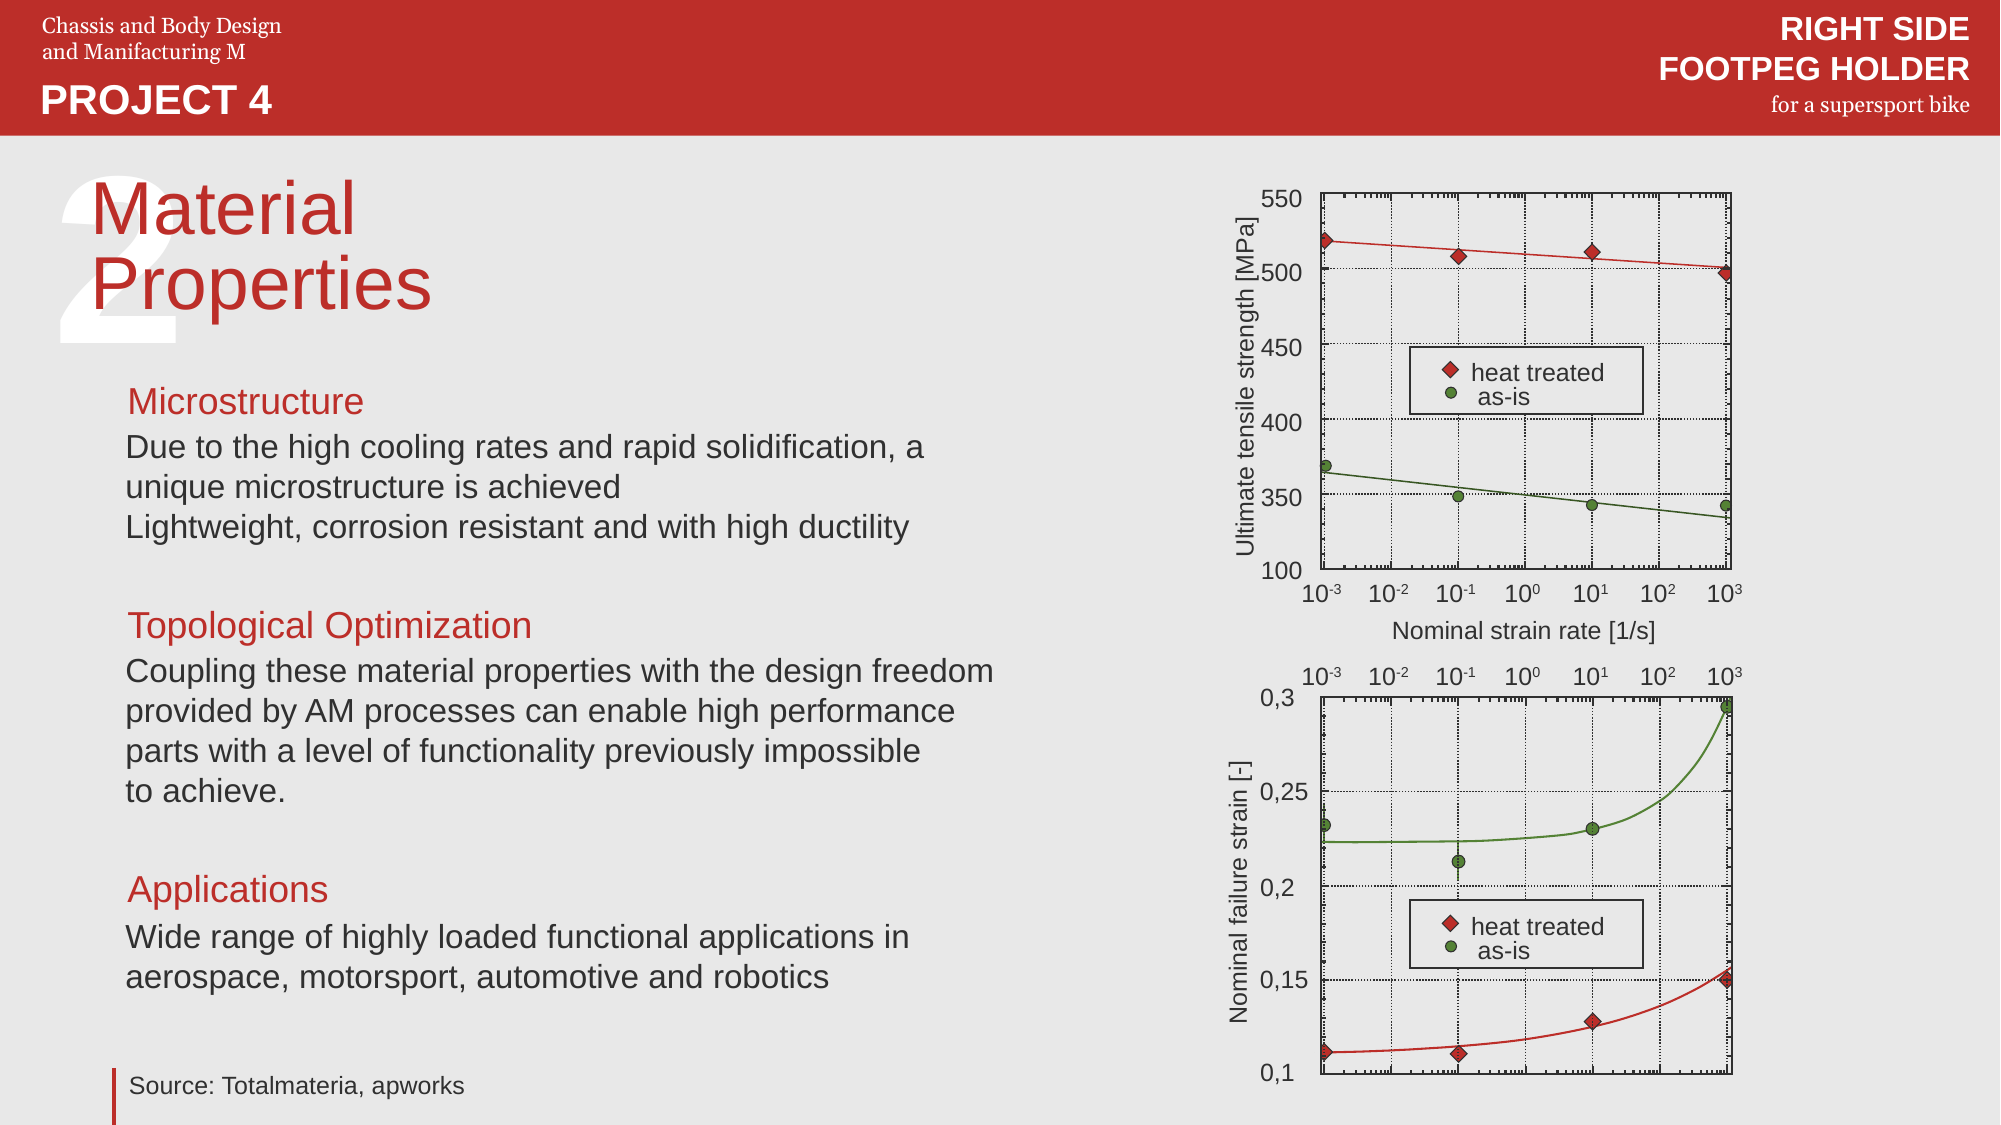

RIGHT SIDE
FOOTPEG HOLDER
for a supersport bike
Chassis and Body Design
and Manifacturing M
PROJECT 4
2
Material Properties
550
500
450
Ultimate tensile strength [MPa]
400
350
100

heat treated

as-is

10-3
10-2
10-1
100
101
102
103
Nominal strain rate [1/s]
10-3
10-2
10-1
100
101
102
103
0,3
0,25
0,2
Nominal failure strain [-]
0,15
0,1

heat treated

as-is

Microstructure
Due to the high cooling rates and rapid solidification, a unique microstructure is achieved
Lightweight, corrosion resistant and with high ductility
Topological Optimization
Coupling these material properties with the design freedom provided by AM processes can enable high performance parts with a level of functionality previously impossible to achieve.
Applications
Wide range of highly loaded functional applications in aerospace, motorsport, automotive and robotics
Source: Totalmateria, apworks